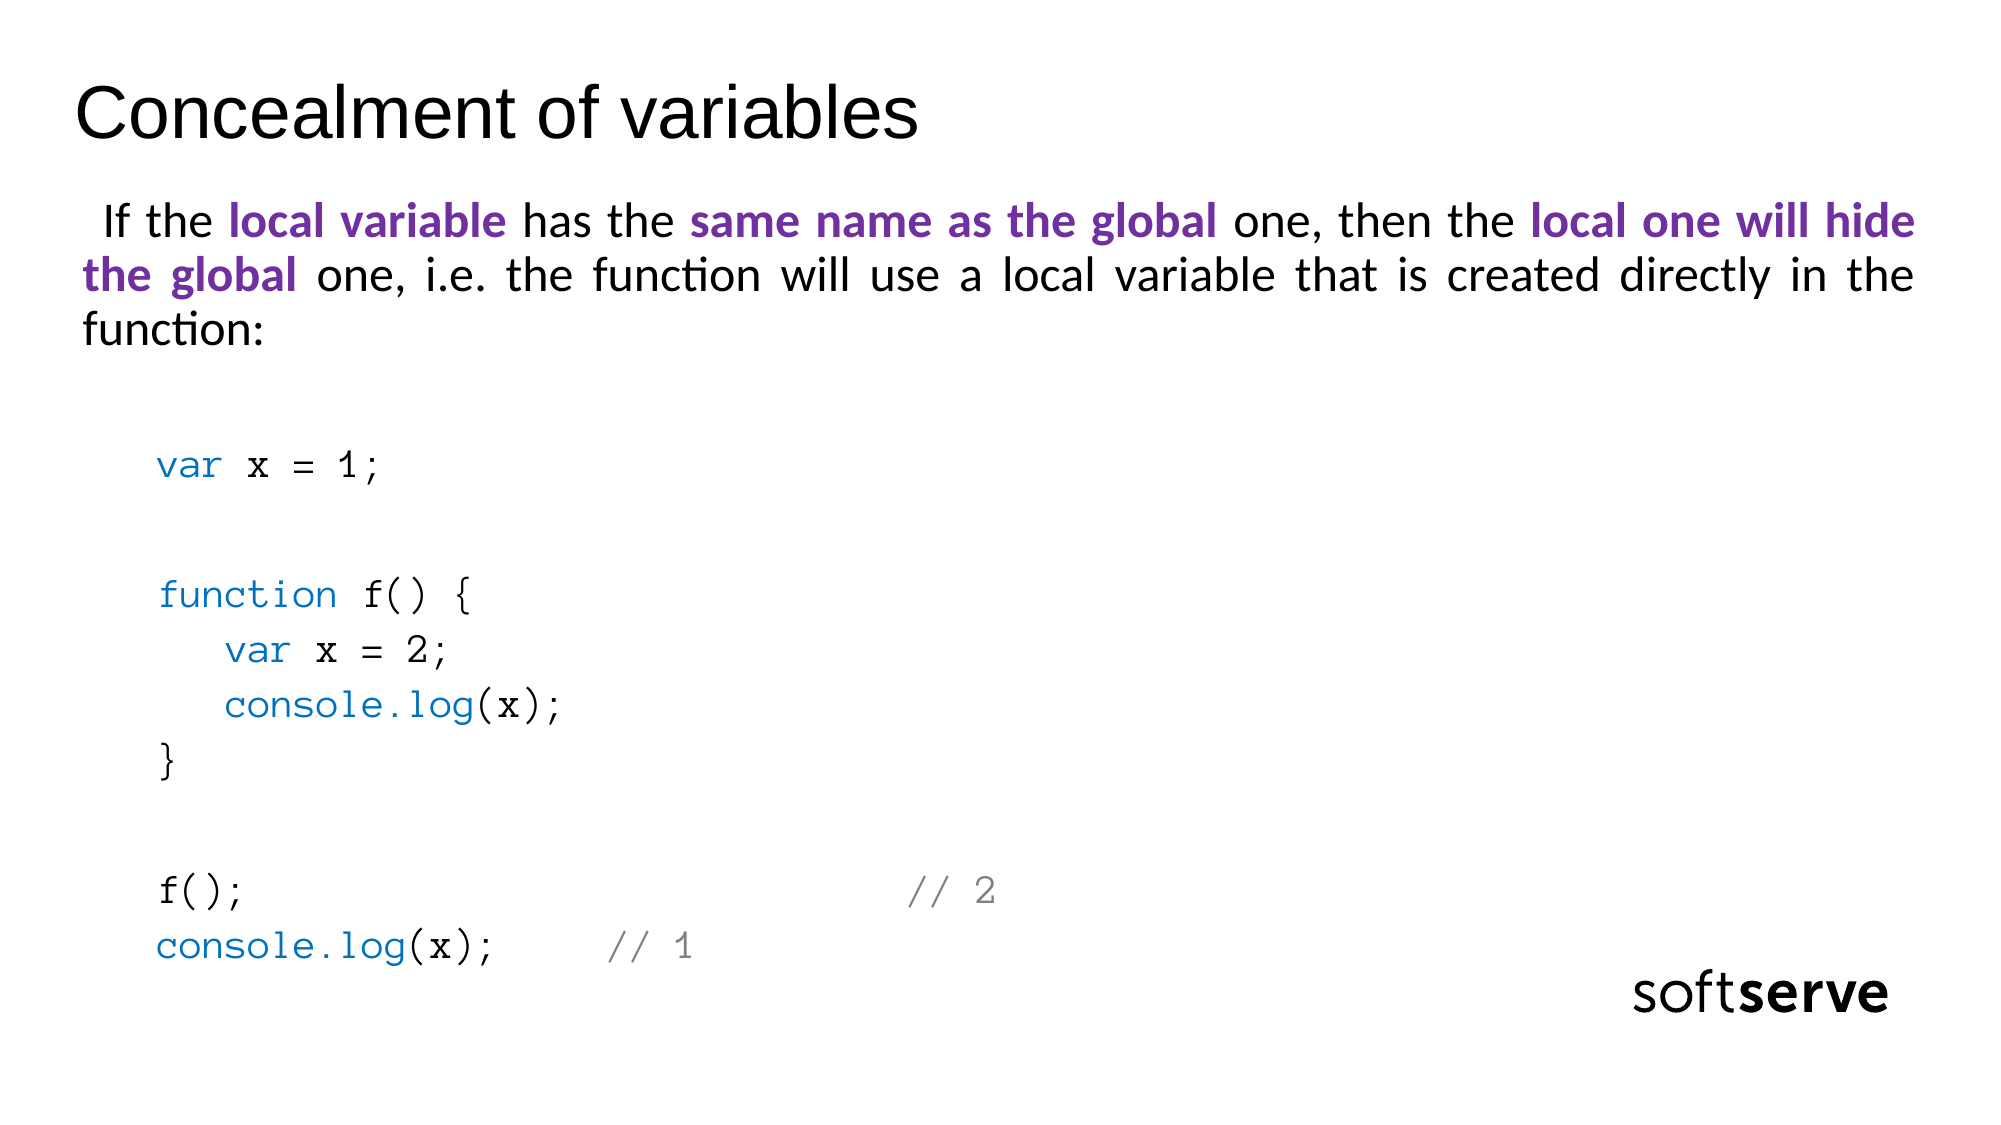

# Concealment of variables
If the local variable has the same name as the global one, then the local one will hide the global one, i.e. the function will use a local variable that is created directly in the function:

var x = 1;

function f() {
   var x = 2;
   console.log(x);
}

f(); 					// 2
console.log(x); 	// 1